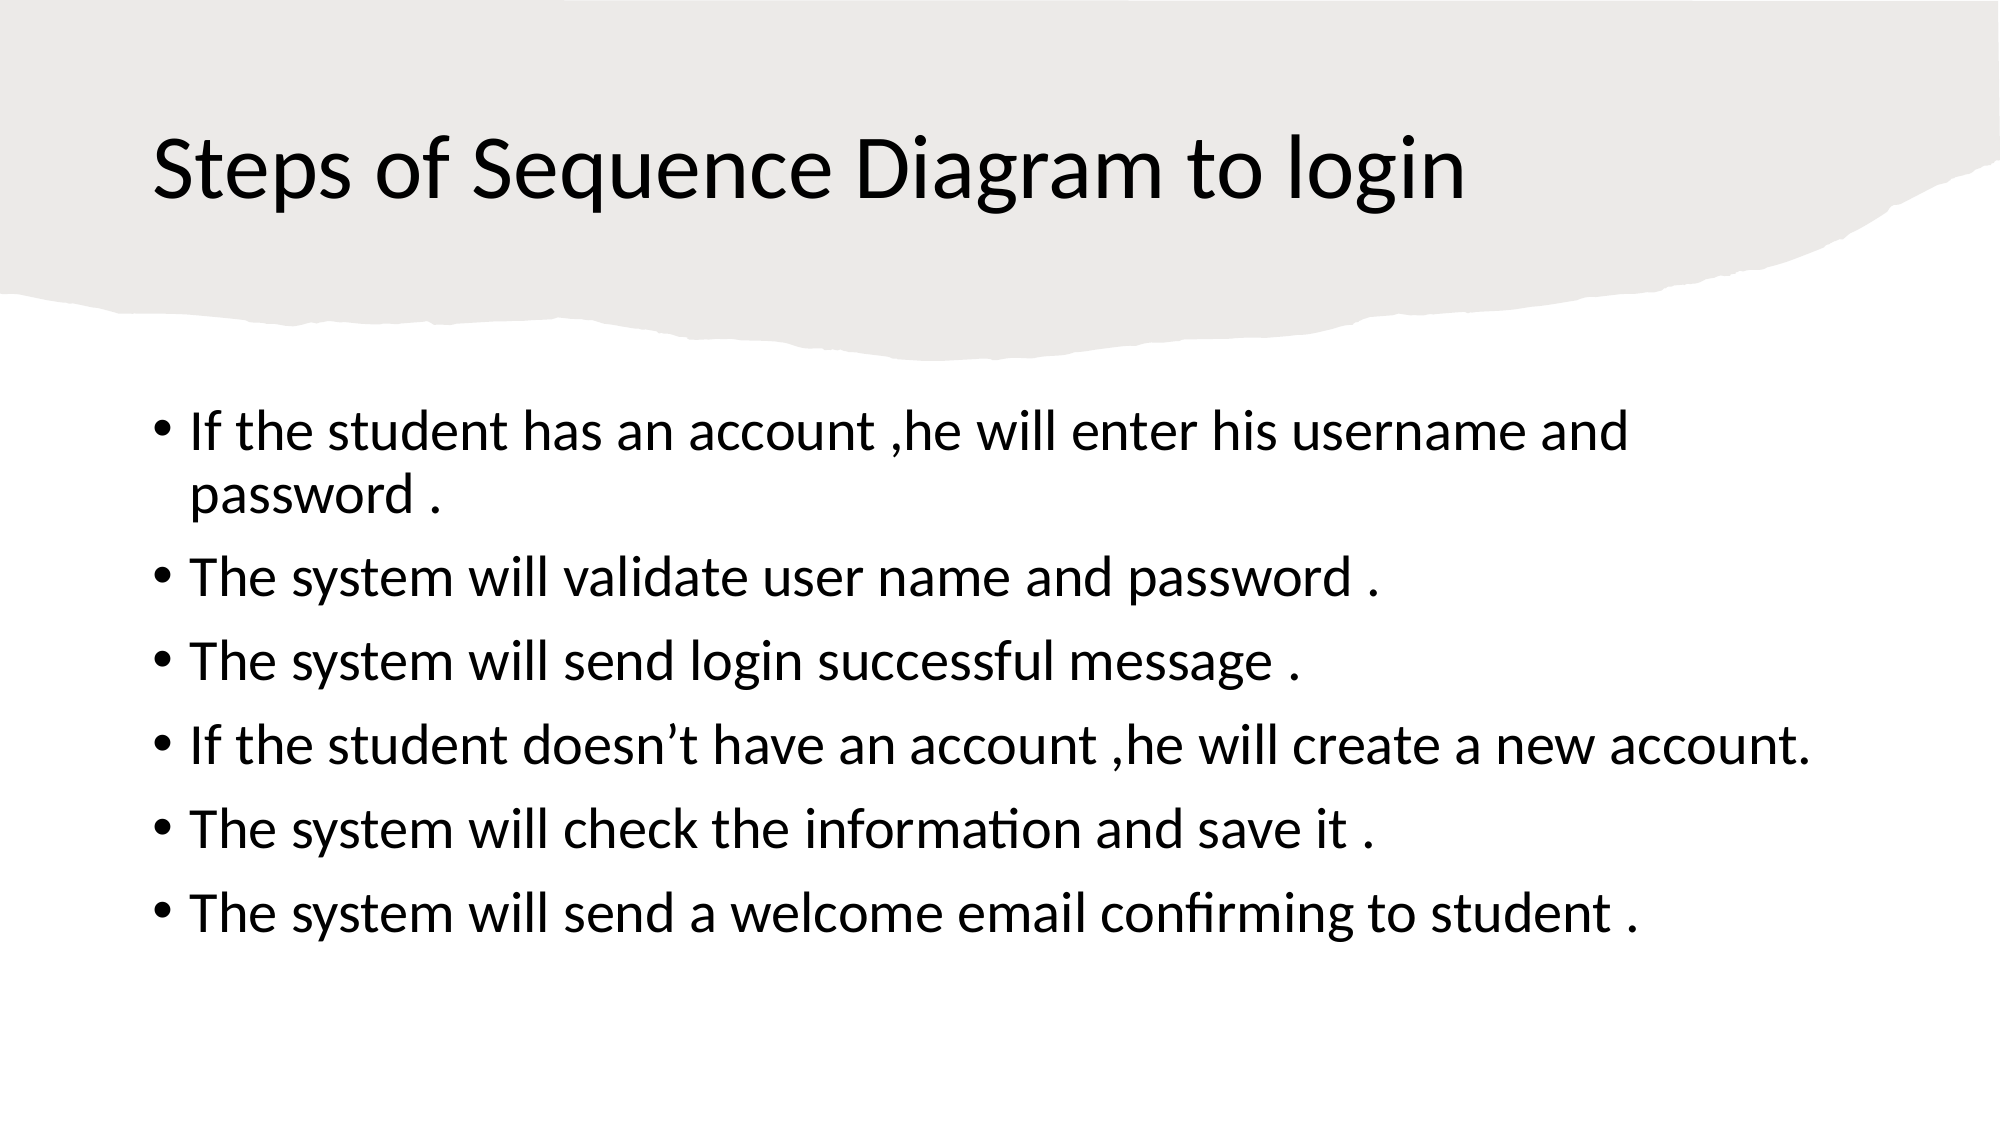

# Steps of Sequence Diagram to login
If the student has an account ,he will enter his username and password .
The system will validate user name and password .
The system will send login successful message .
If the student doesn’t have an account ,he will create a new account.
The system will check the information and save it .
The system will send a welcome email confirming to student .